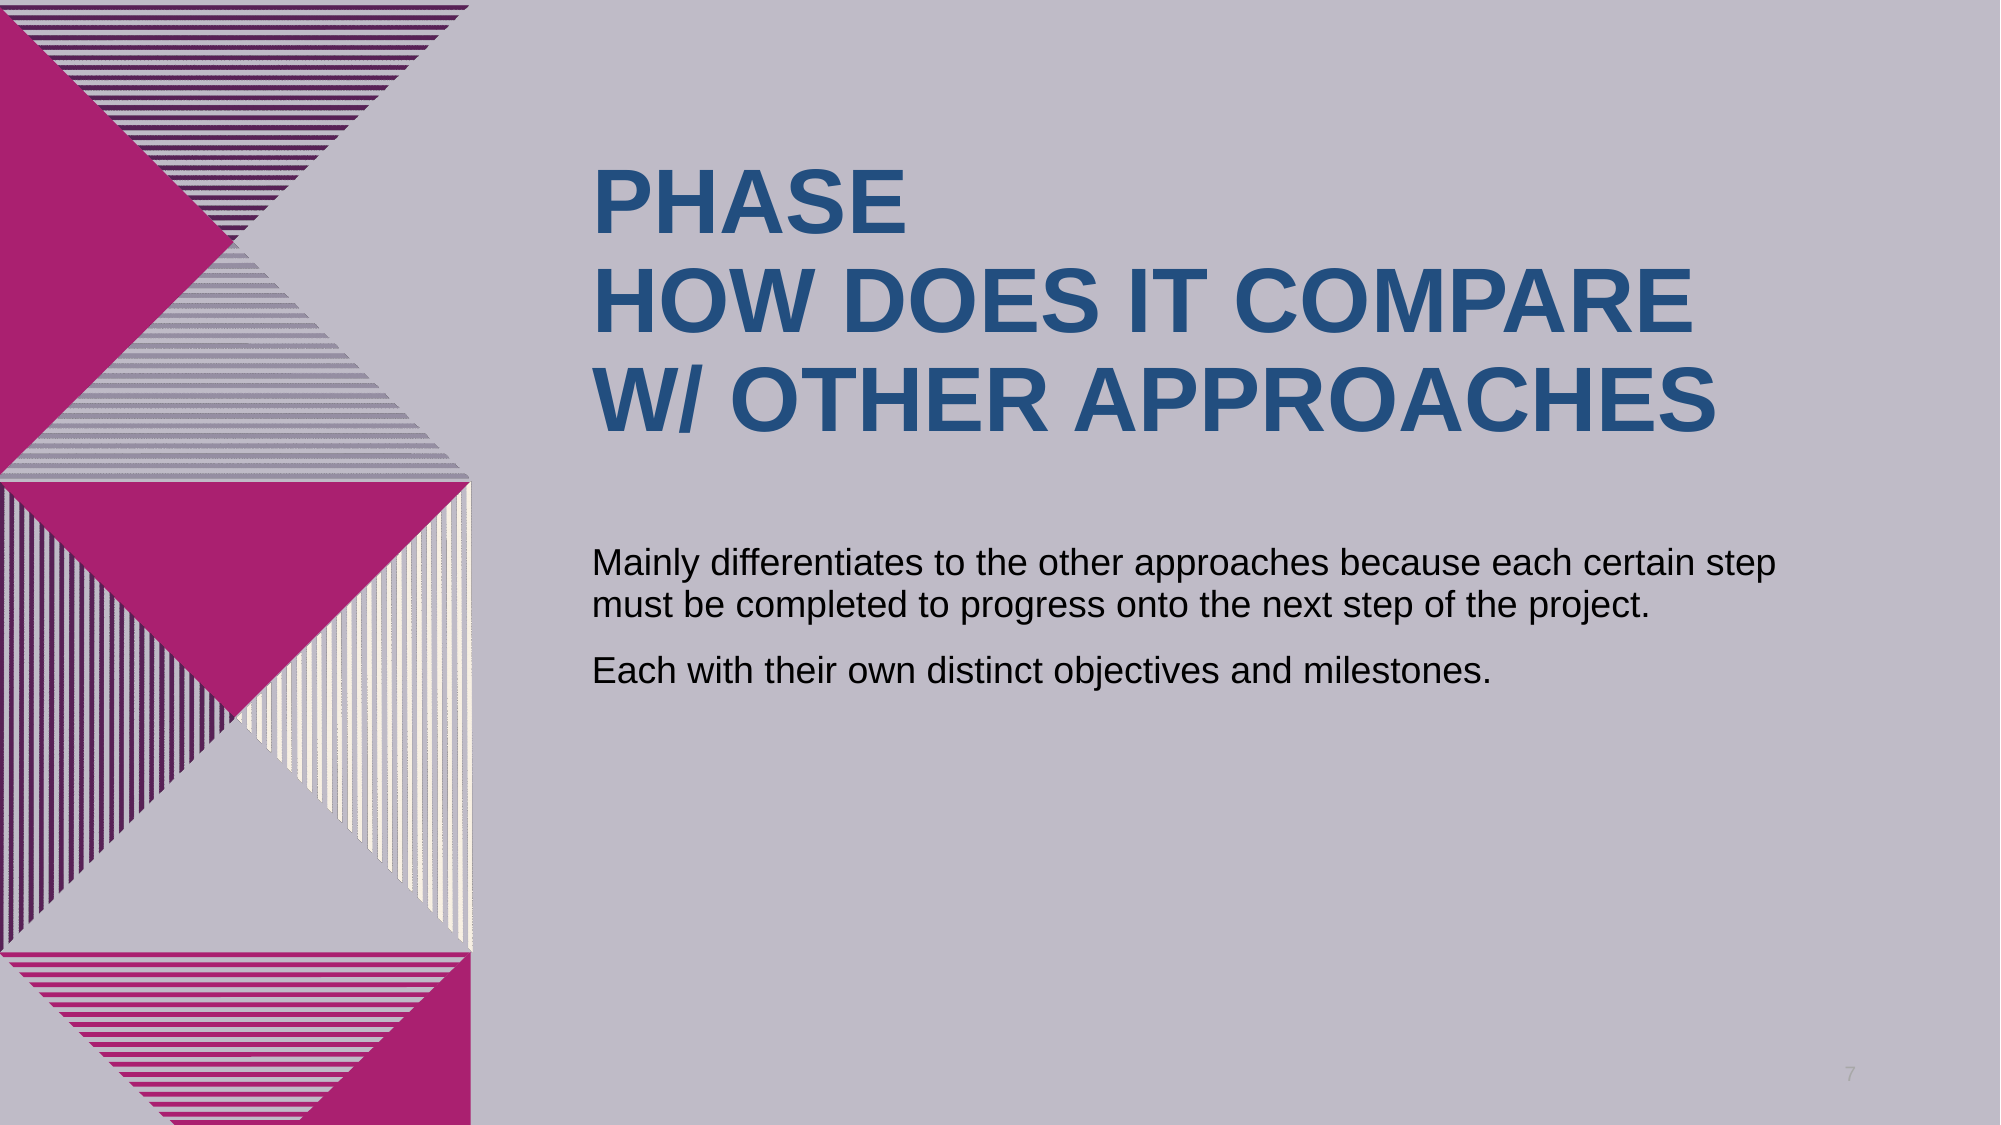

# phase how does it compare w/ other approaches
Mainly differentiates to the other approaches because each certain step must be completed to progress onto the next step of the project.
Each with their own distinct objectives and milestones.
7